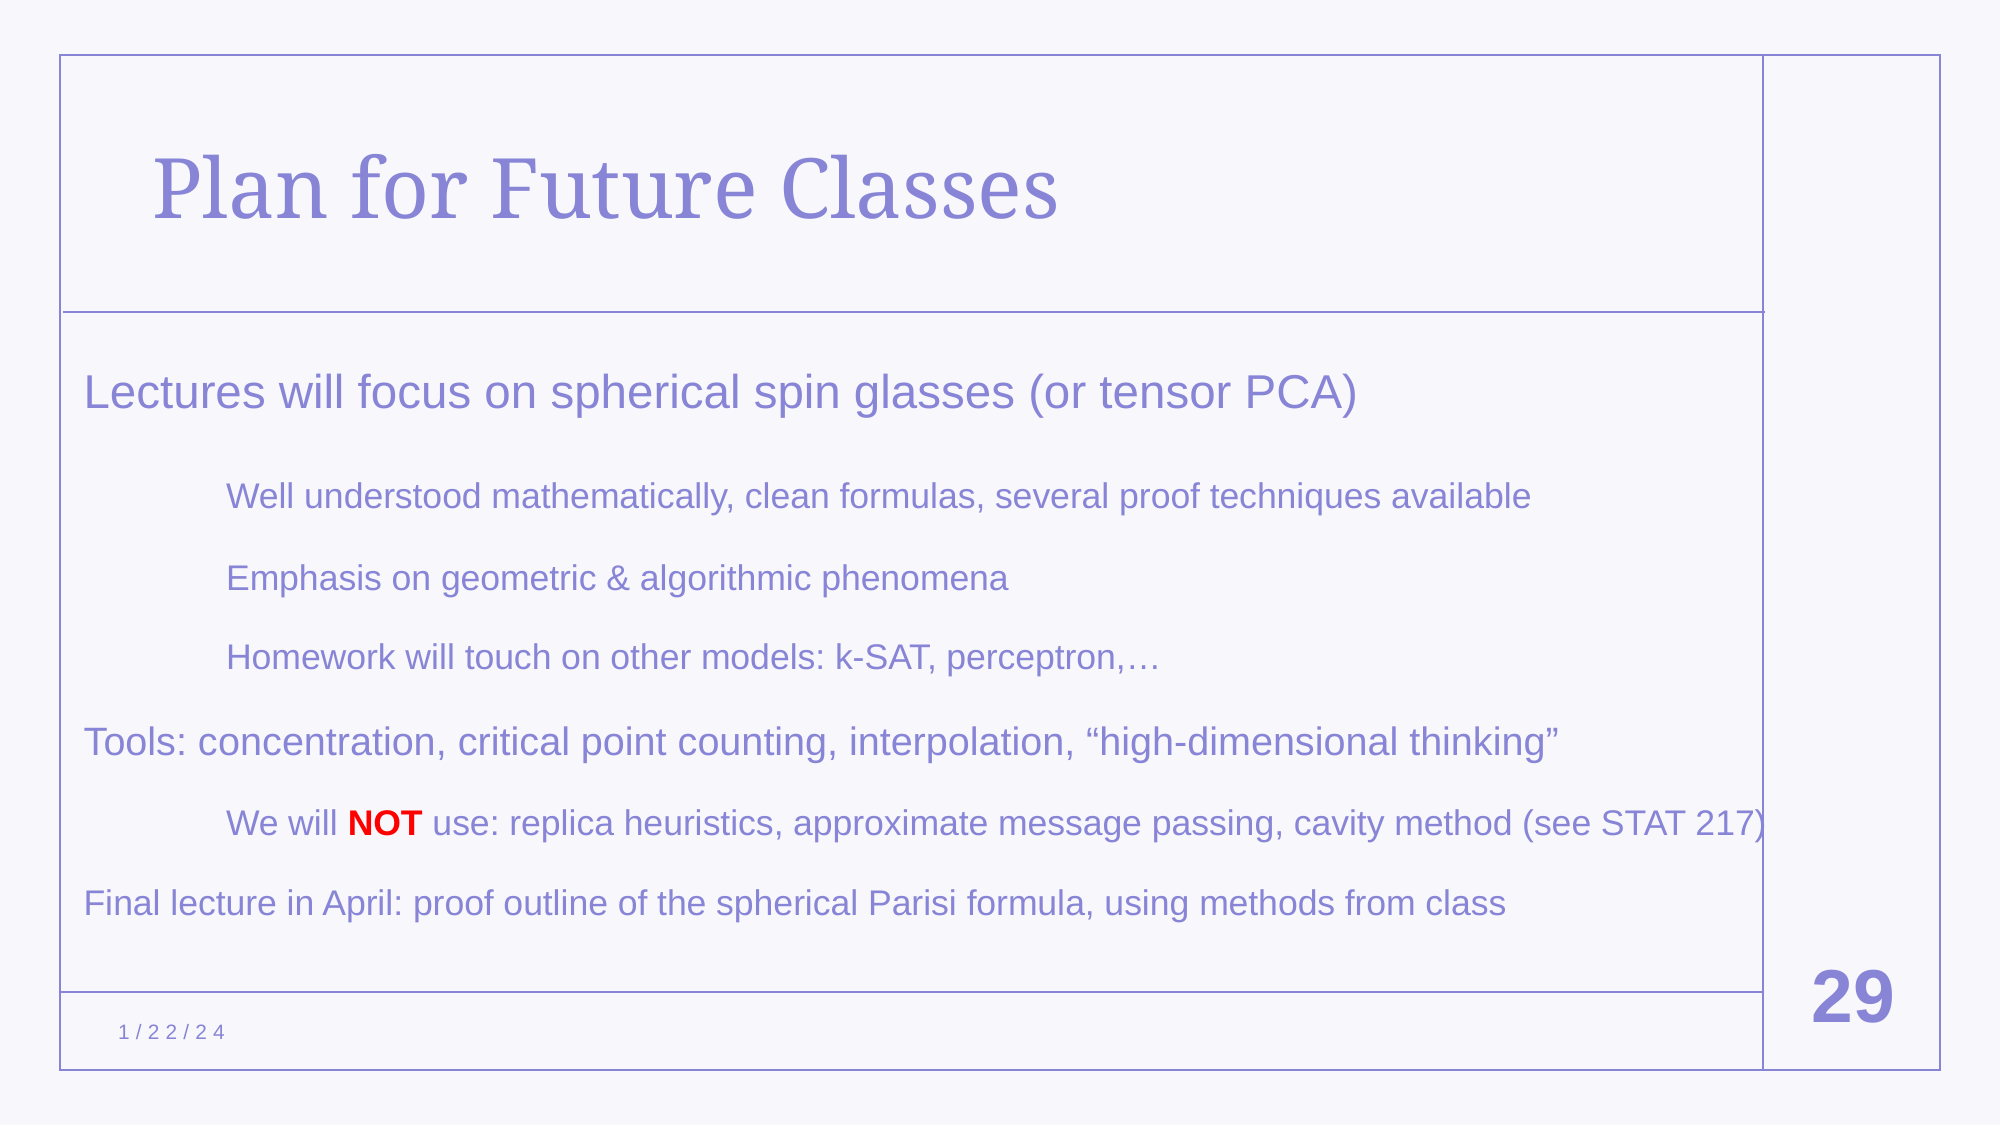

# Plan for Future Classes
Lectures will focus on spherical spin glasses (or tensor PCA)
	Well understood mathematically, clean formulas, several proof techniques available
	Emphasis on geometric & algorithmic phenomena
	Homework will touch on other models: k-SAT, perceptron,…
Tools: concentration, critical point counting, interpolation, “high-dimensional thinking”
	We will NOT use: replica heuristics, approximate message passing, cavity method (see STAT 217)
Final lecture in April: proof outline of the spherical Parisi formula, using methods from class

29
1/22/24